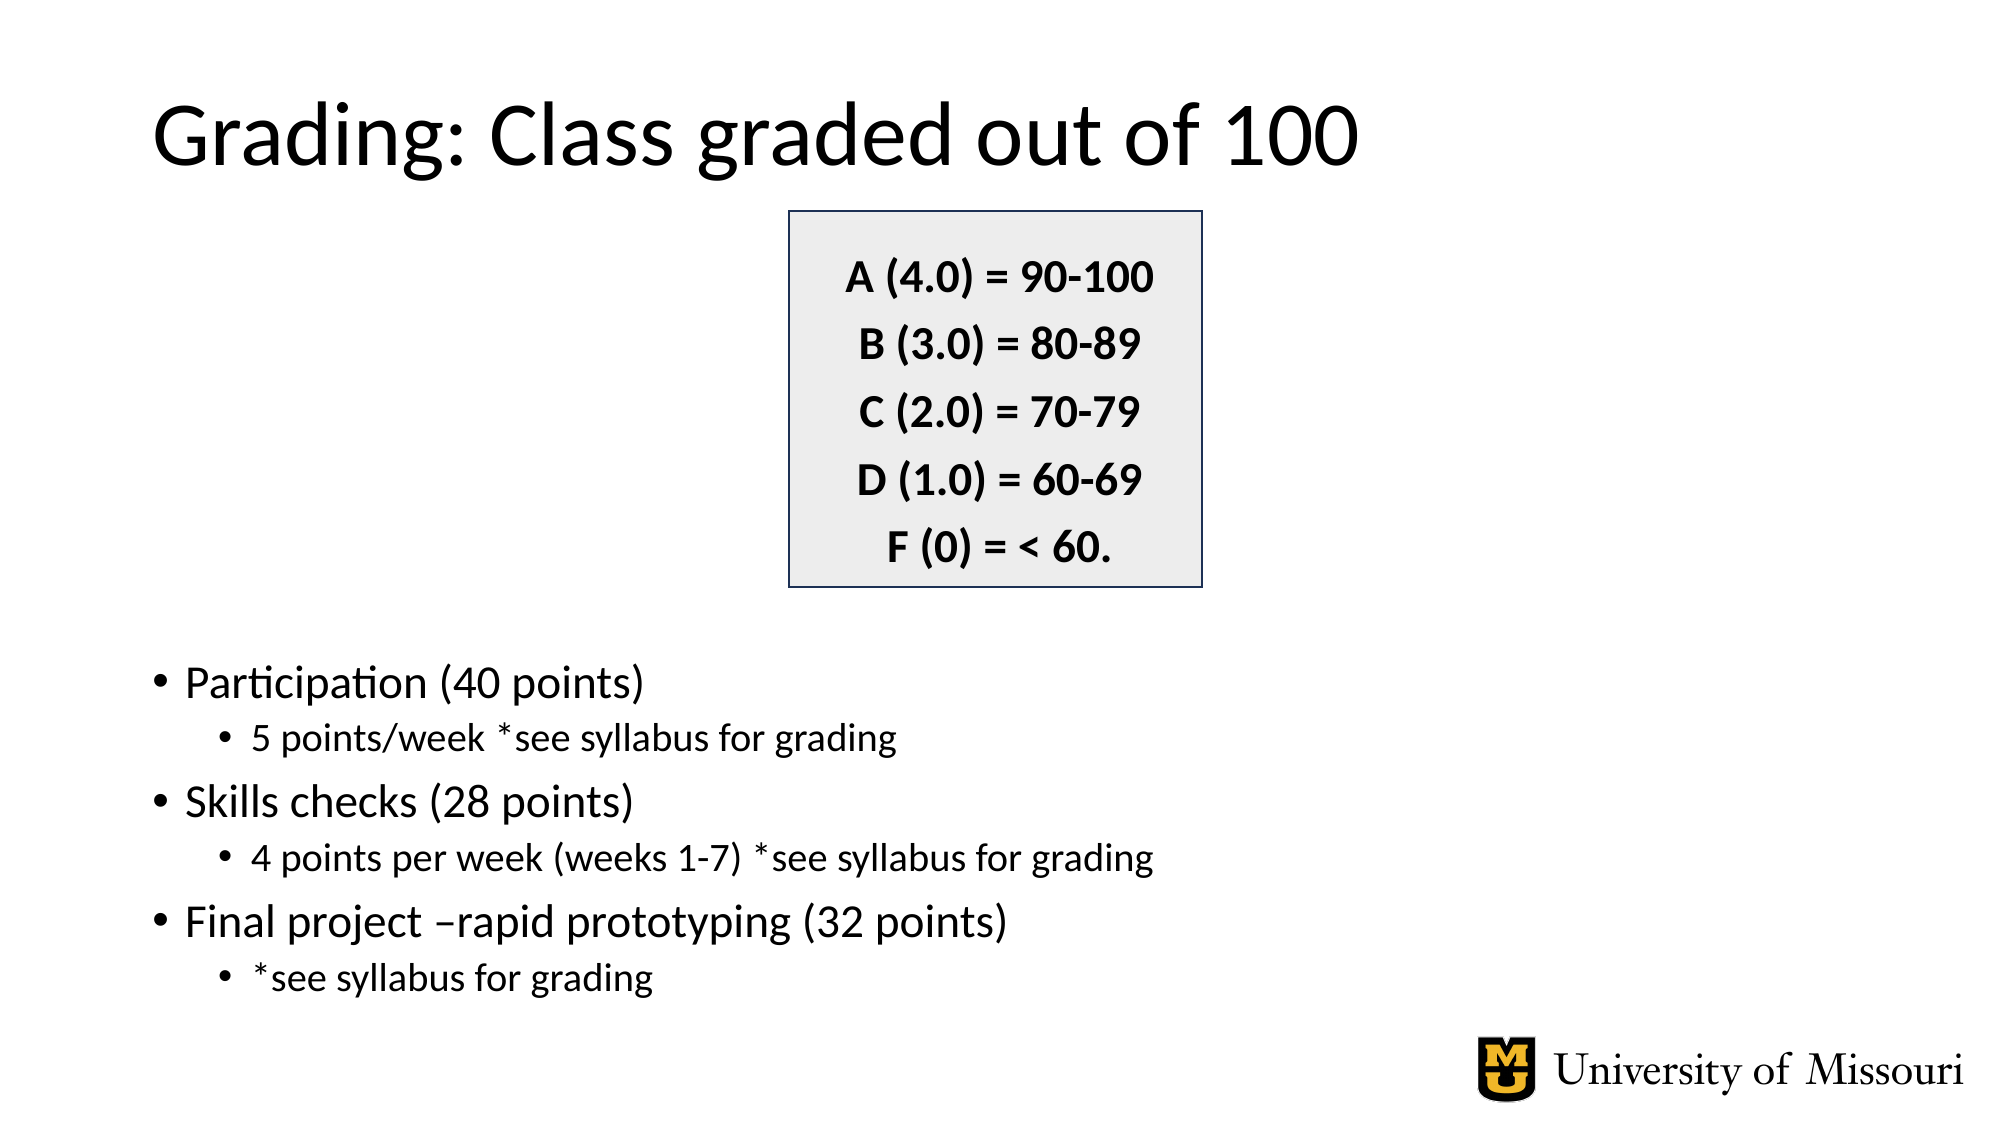

# Grading: Class graded out of 100

A (4.0) = 90-100
B (3.0) = 80-89
C (2.0) = 70-79
D (1.0) = 60-69
F (0) = < 60.

Participation (40 points)
5 points/week *see syllabus for grading
Skills checks (28 points)
4 points per week (weeks 1-7) *see syllabus for grading
Final project –rapid prototyping (32 points)
*see syllabus for grading